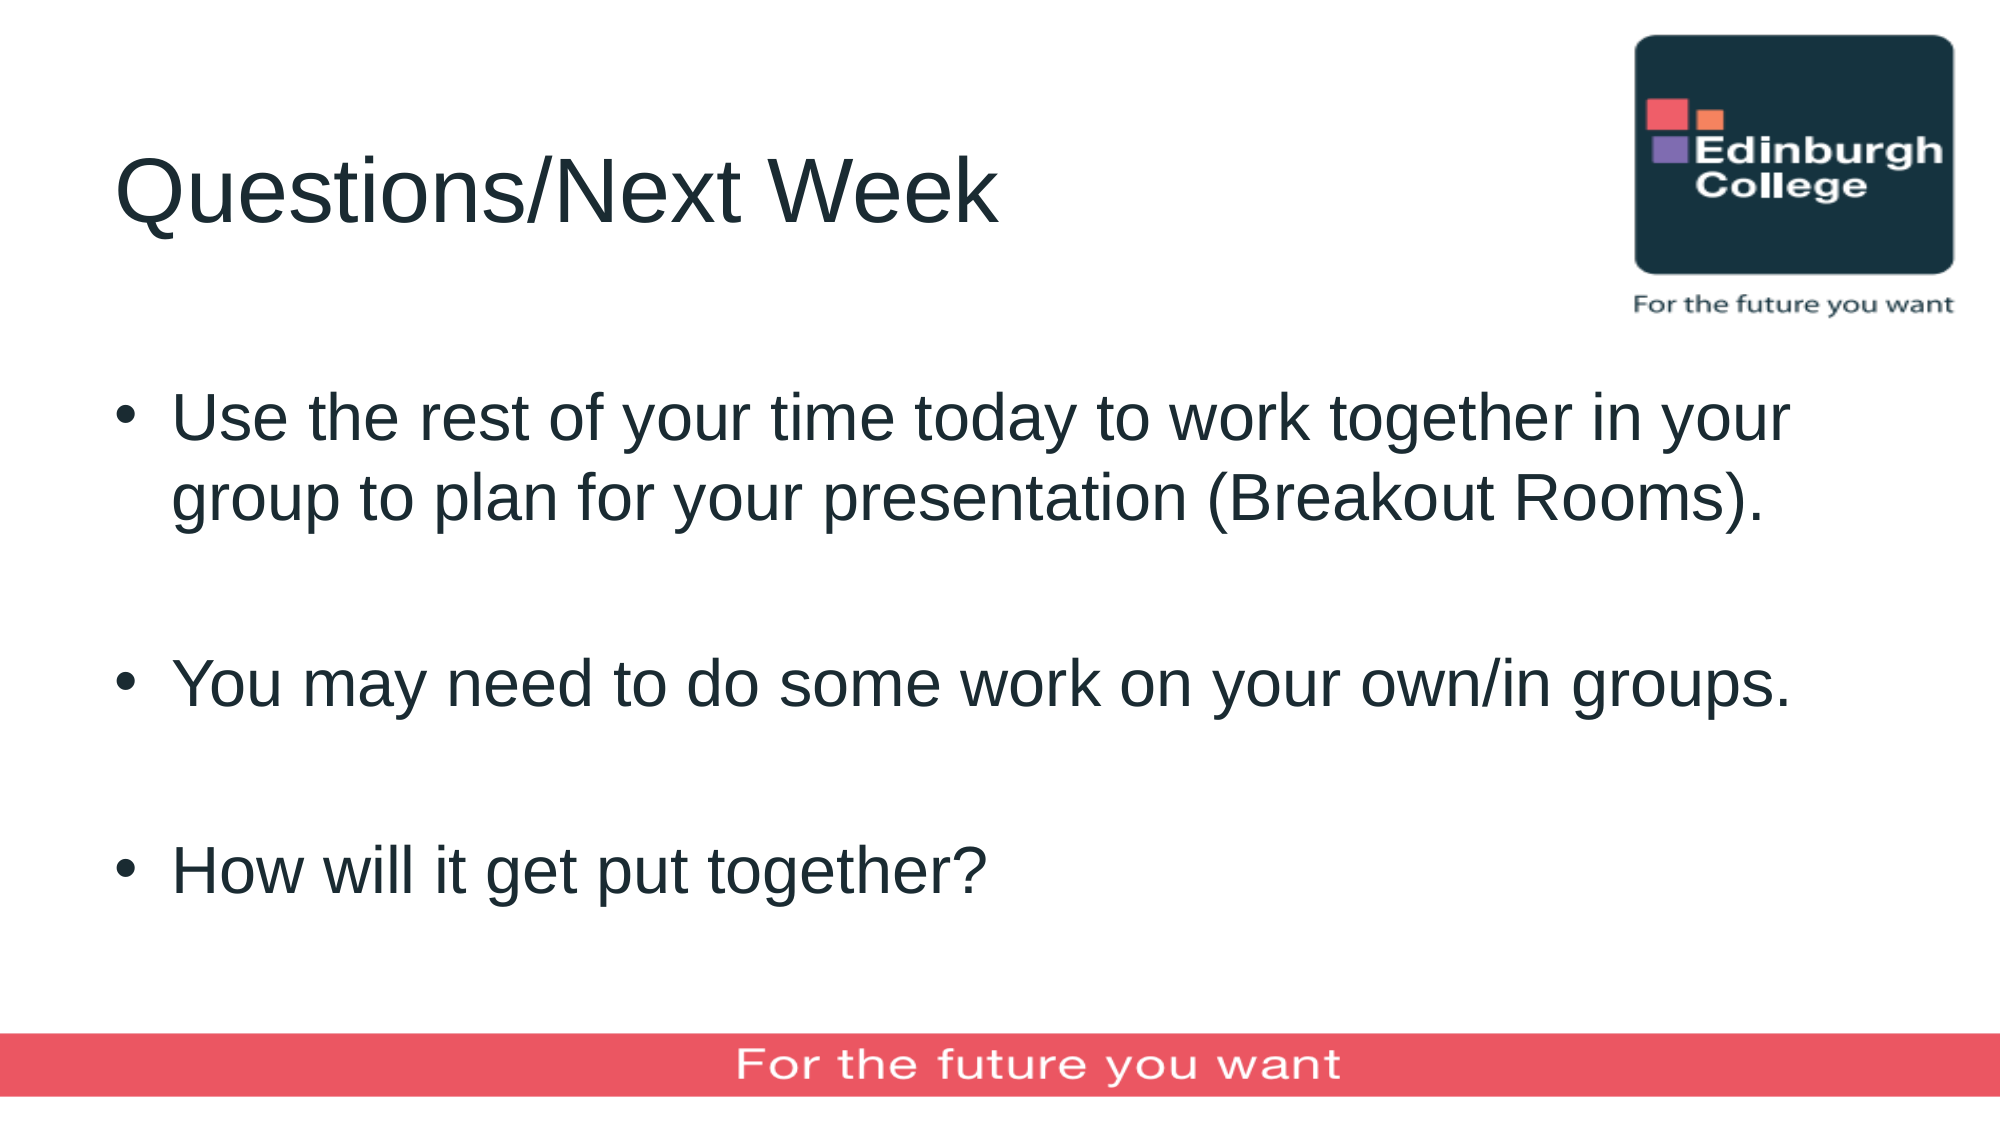

# Questions/Next Week
Use the rest of your time today to work together in your group to plan for your presentation (Breakout Rooms).

You may need to do some work on your own/in groups.

How will it get put together?